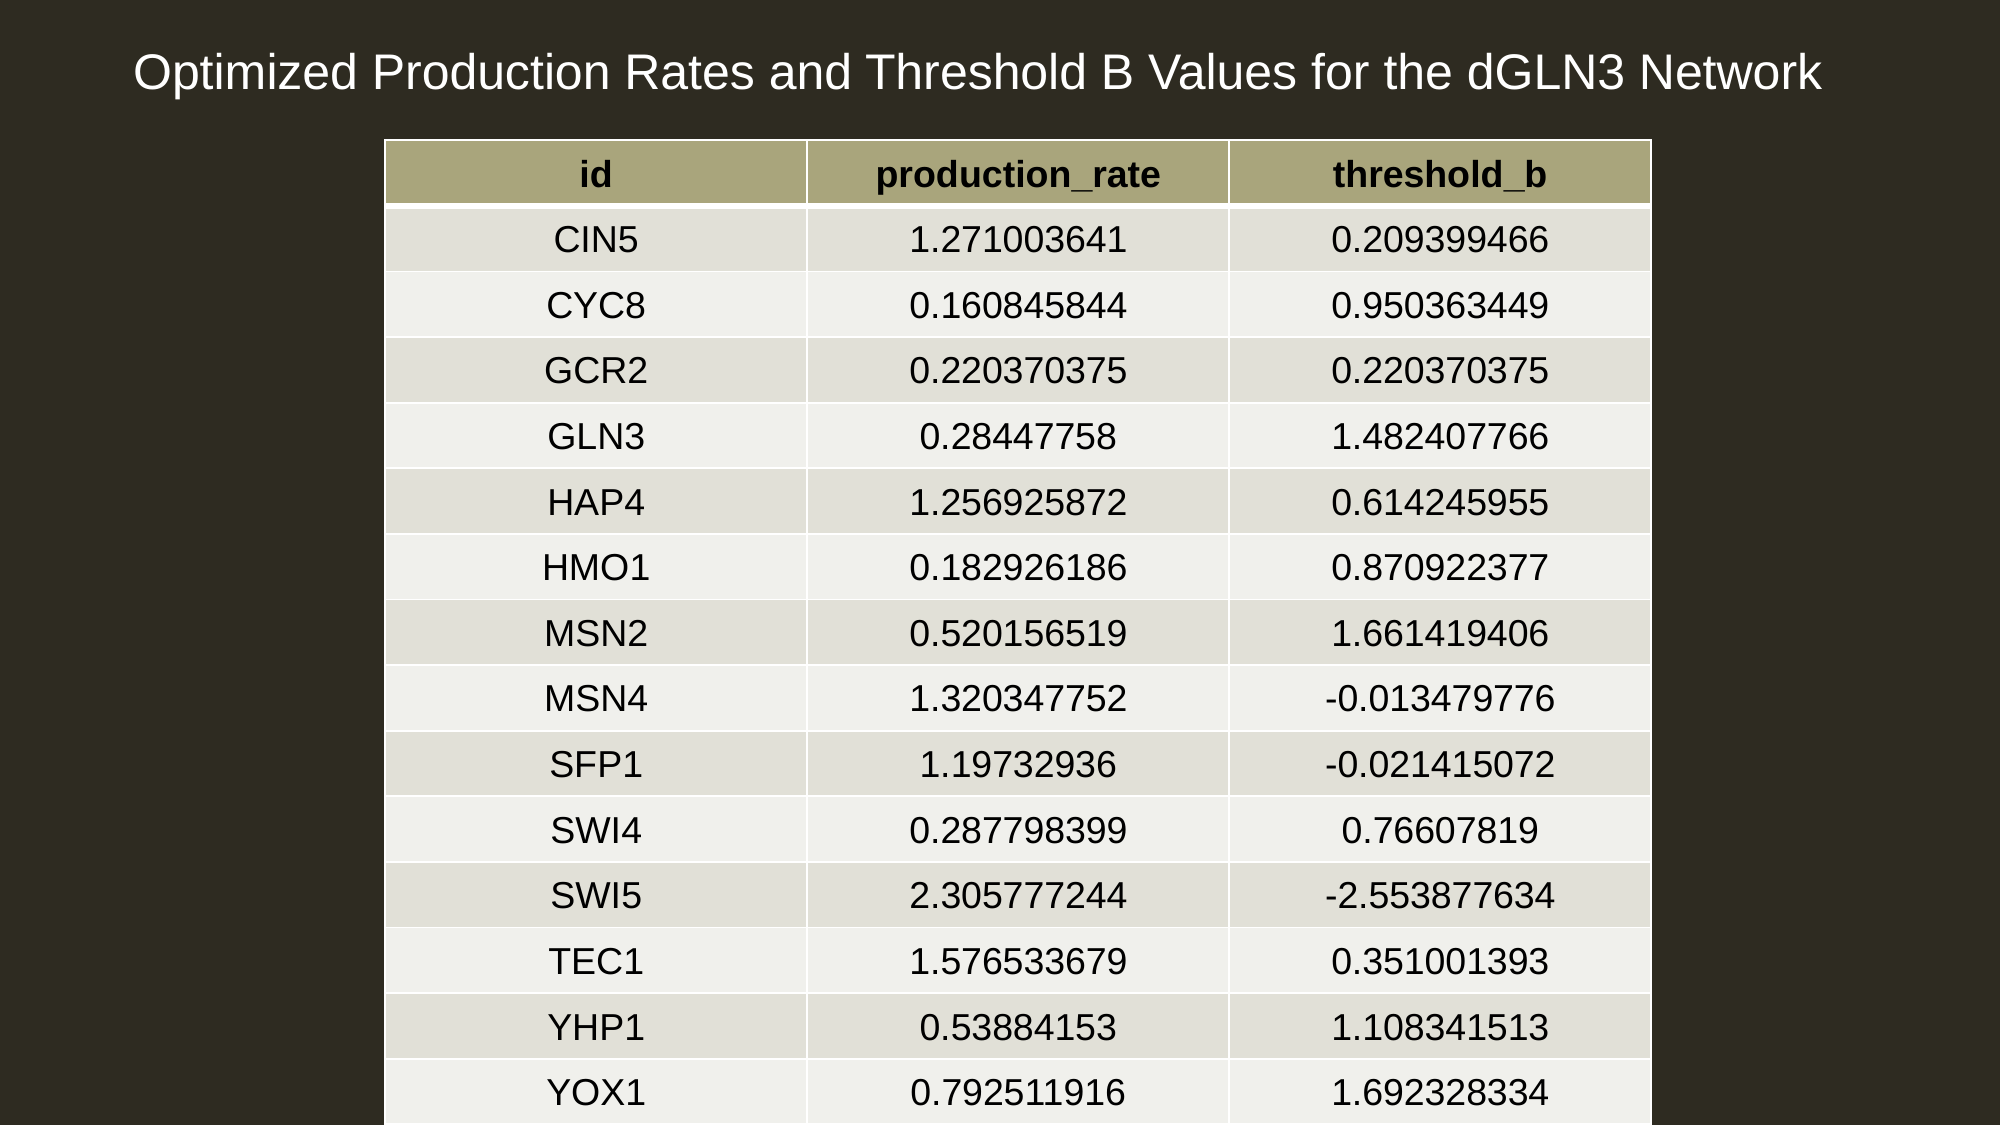

Optimized Production Rates and Threshold B Values for the dGLN3 Network
| id | production\_rate | threshold\_b |
| --- | --- | --- |
| CIN5 | 1.271003641 | 0.209399466 |
| CYC8 | 0.160845844 | 0.950363449 |
| GCR2 | 0.220370375 | 0.220370375 |
| GLN3 | 0.28447758 | 1.482407766 |
| HAP4 | 1.256925872 | 0.614245955 |
| HMO1 | 0.182926186 | 0.870922377 |
| MSN2 | 0.520156519 | 1.661419406 |
| MSN4 | 1.320347752 | -0.013479776 |
| SFP1 | 1.19732936 | -0.021415072 |
| SWI4 | 0.287798399 | 0.76607819 |
| SWI5 | 2.305777244 | -2.553877634 |
| TEC1 | 1.576533679 | 0.351001393 |
| YHP1 | 0.53884153 | 1.108341513 |
| YOX1 | 0.792511916 | 1.692328334 |